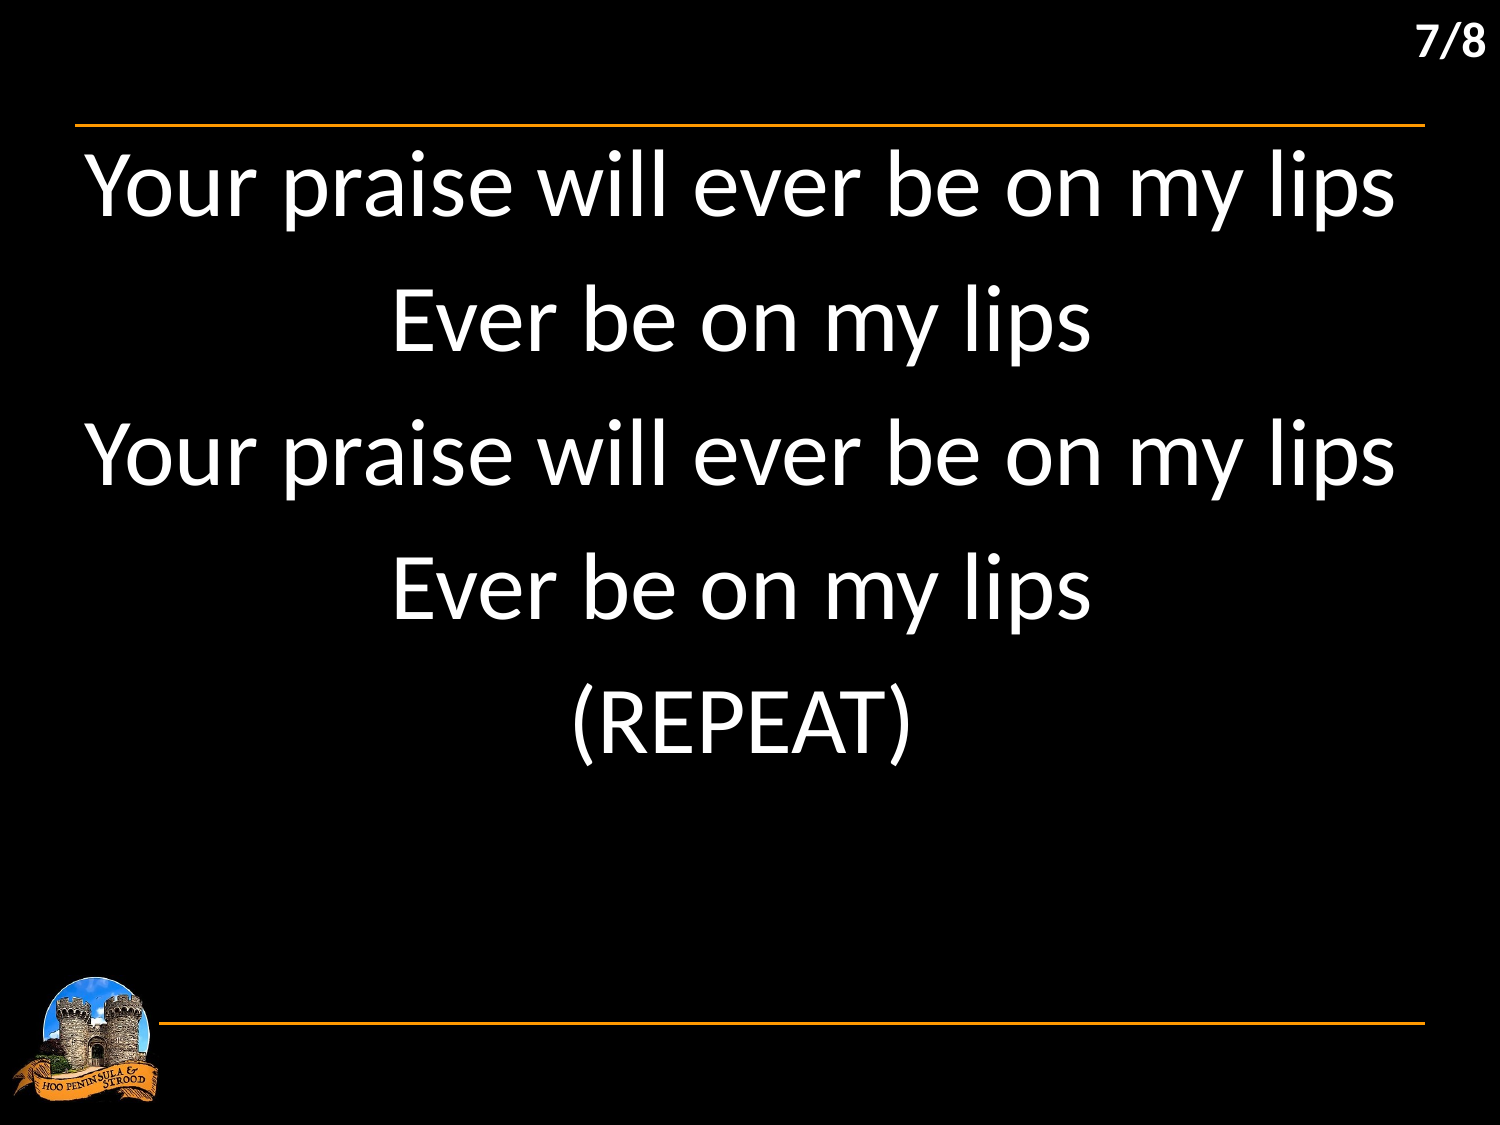

7/8
Your praise will ever be on my lips
Ever be on my lips
Your praise will ever be on my lips
Ever be on my lips
(REPEAT)